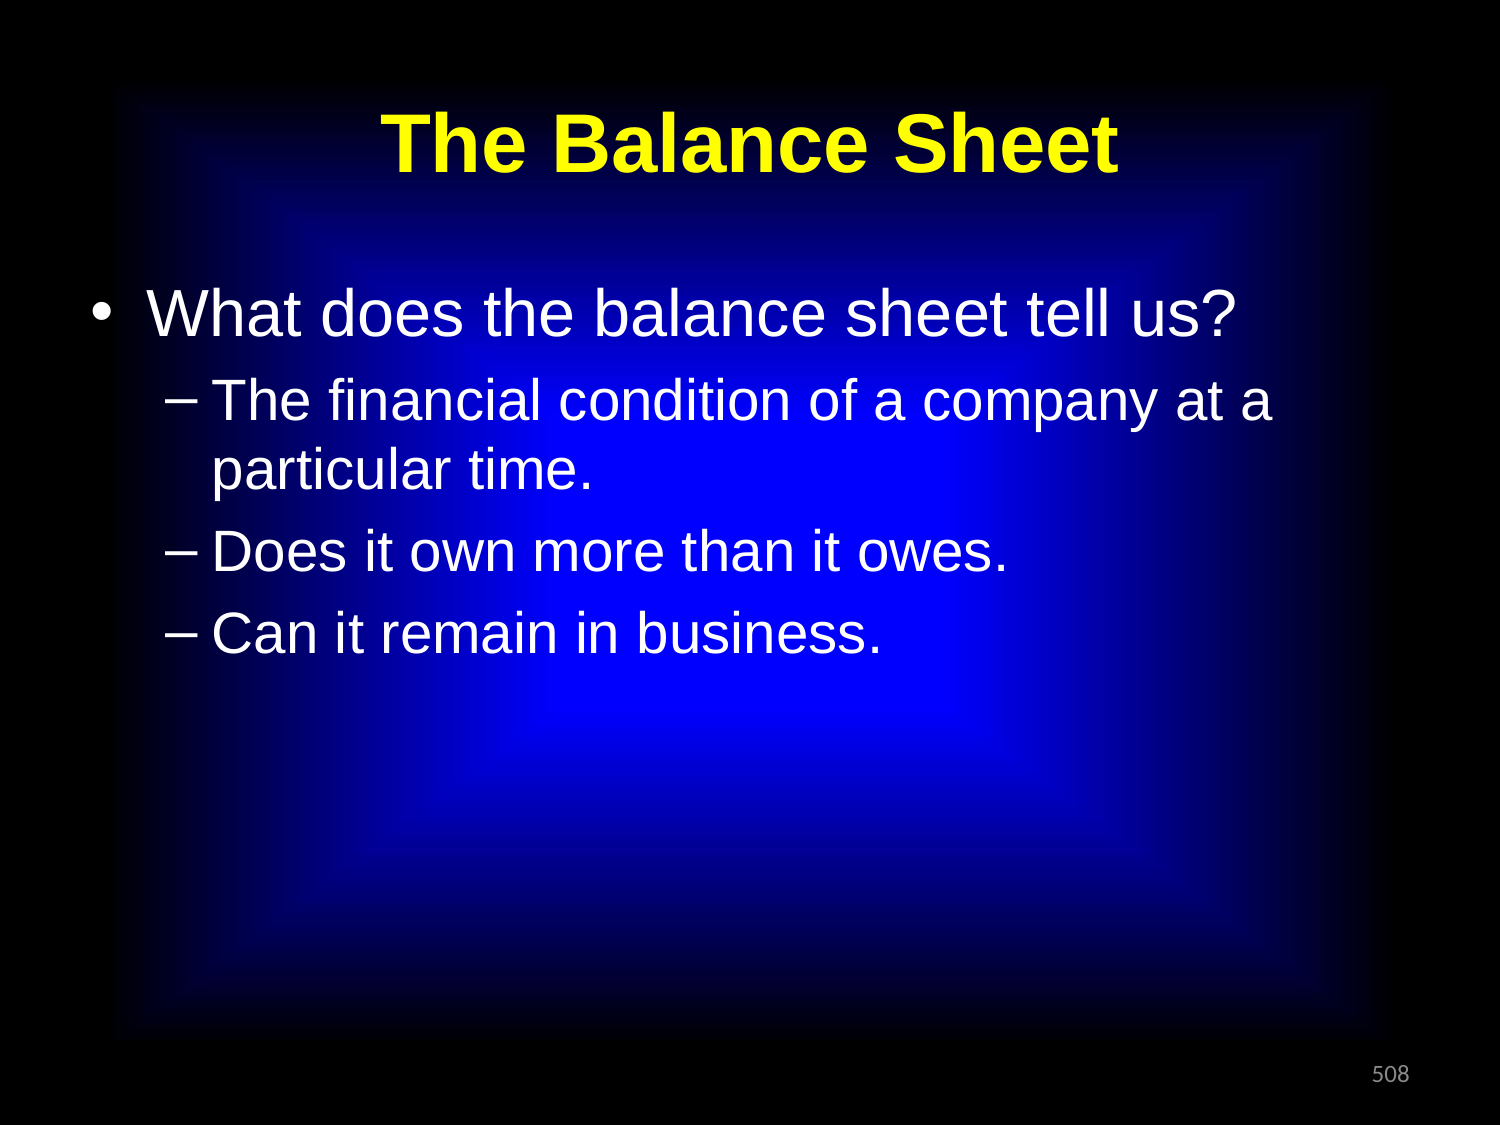

# The Balance Sheet
What does the balance sheet tell us?
The financial condition of a company at a particular time.
Does it own more than it owes.
Can it remain in business.

508